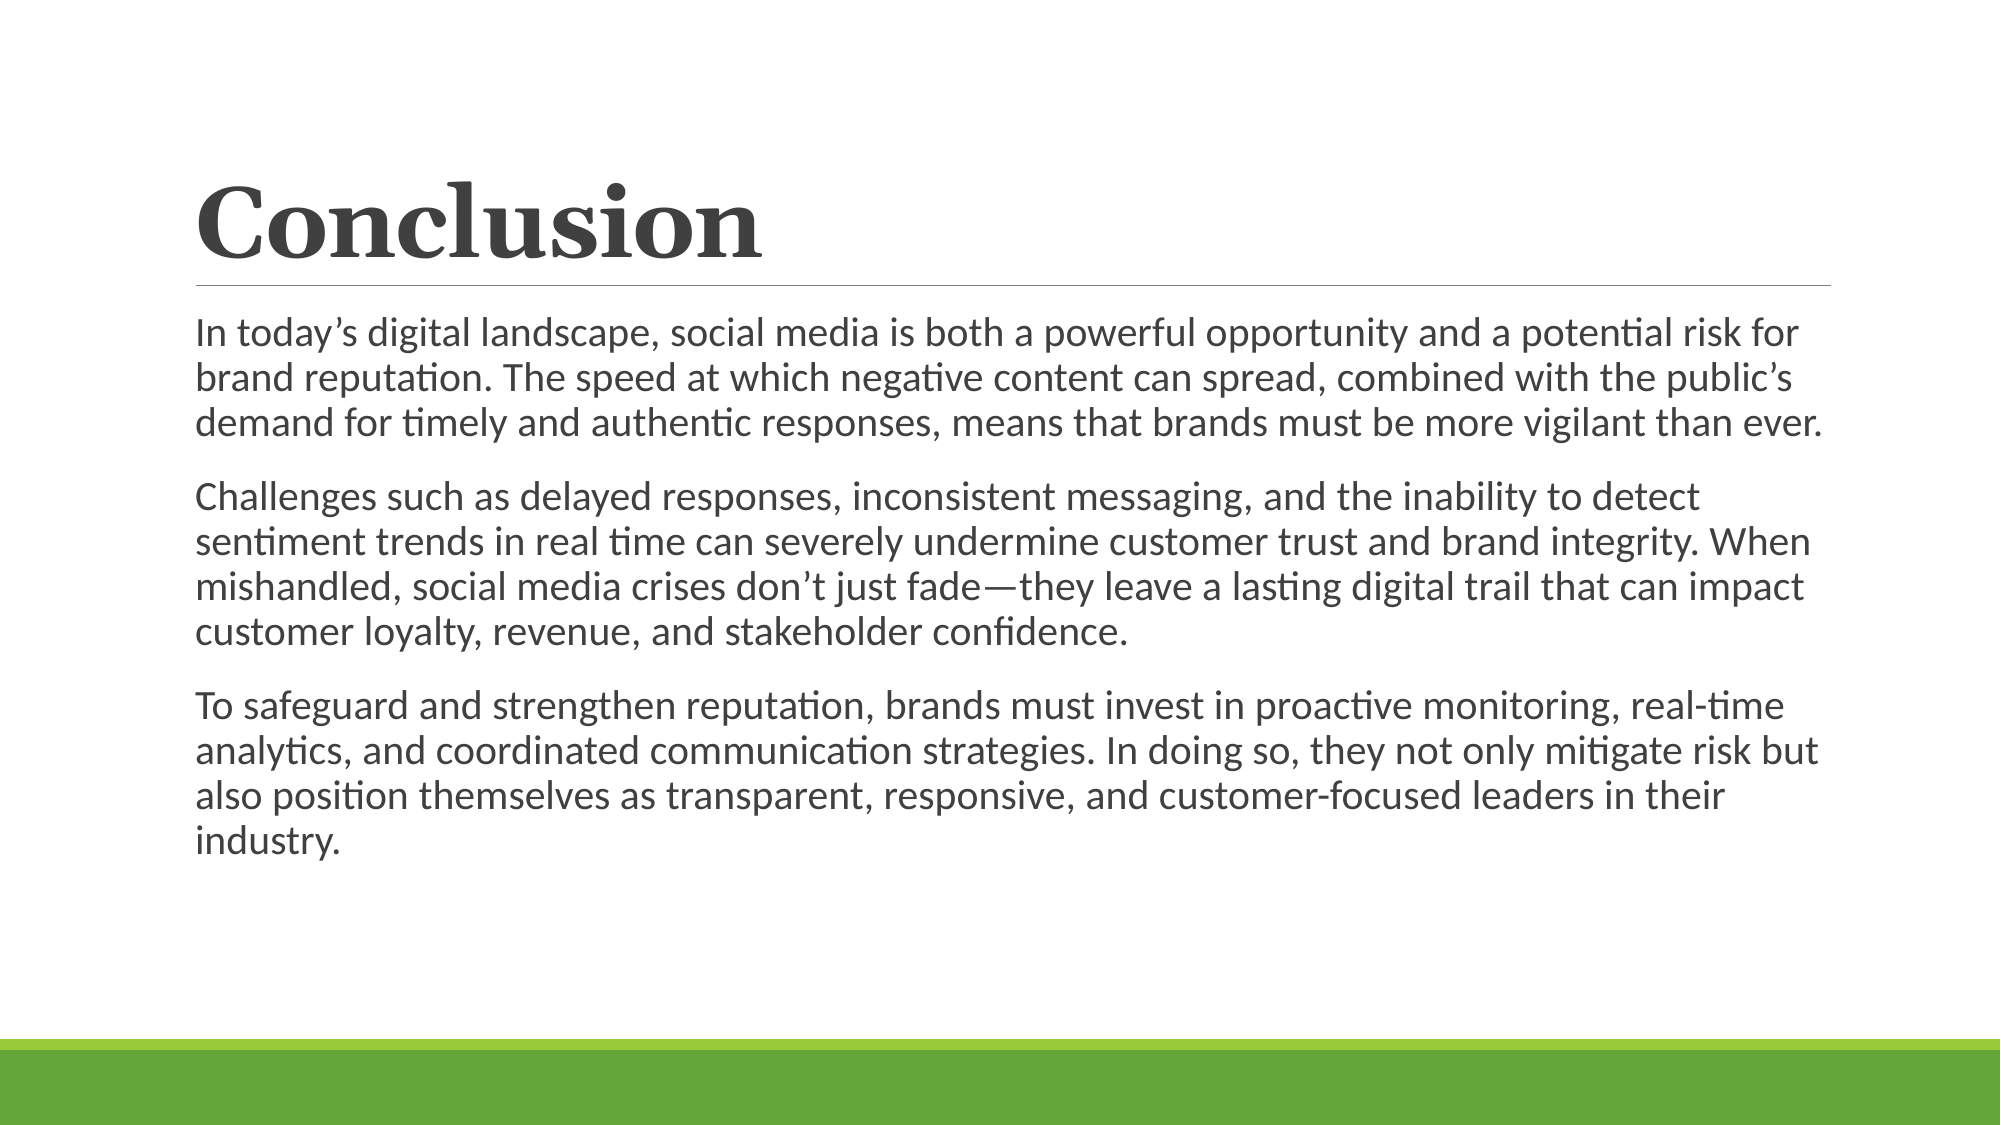

# Conclusion
In today’s digital landscape, social media is both a powerful opportunity and a potential risk for brand reputation. The speed at which negative content can spread, combined with the public’s demand for timely and authentic responses, means that brands must be more vigilant than ever.
Challenges such as delayed responses, inconsistent messaging, and the inability to detect sentiment trends in real time can severely undermine customer trust and brand integrity. When mishandled, social media crises don’t just fade—they leave a lasting digital trail that can impact customer loyalty, revenue, and stakeholder confidence.
To safeguard and strengthen reputation, brands must invest in proactive monitoring, real-time analytics, and coordinated communication strategies. In doing so, they not only mitigate risk but also position themselves as transparent, responsive, and customer-focused leaders in their industry.